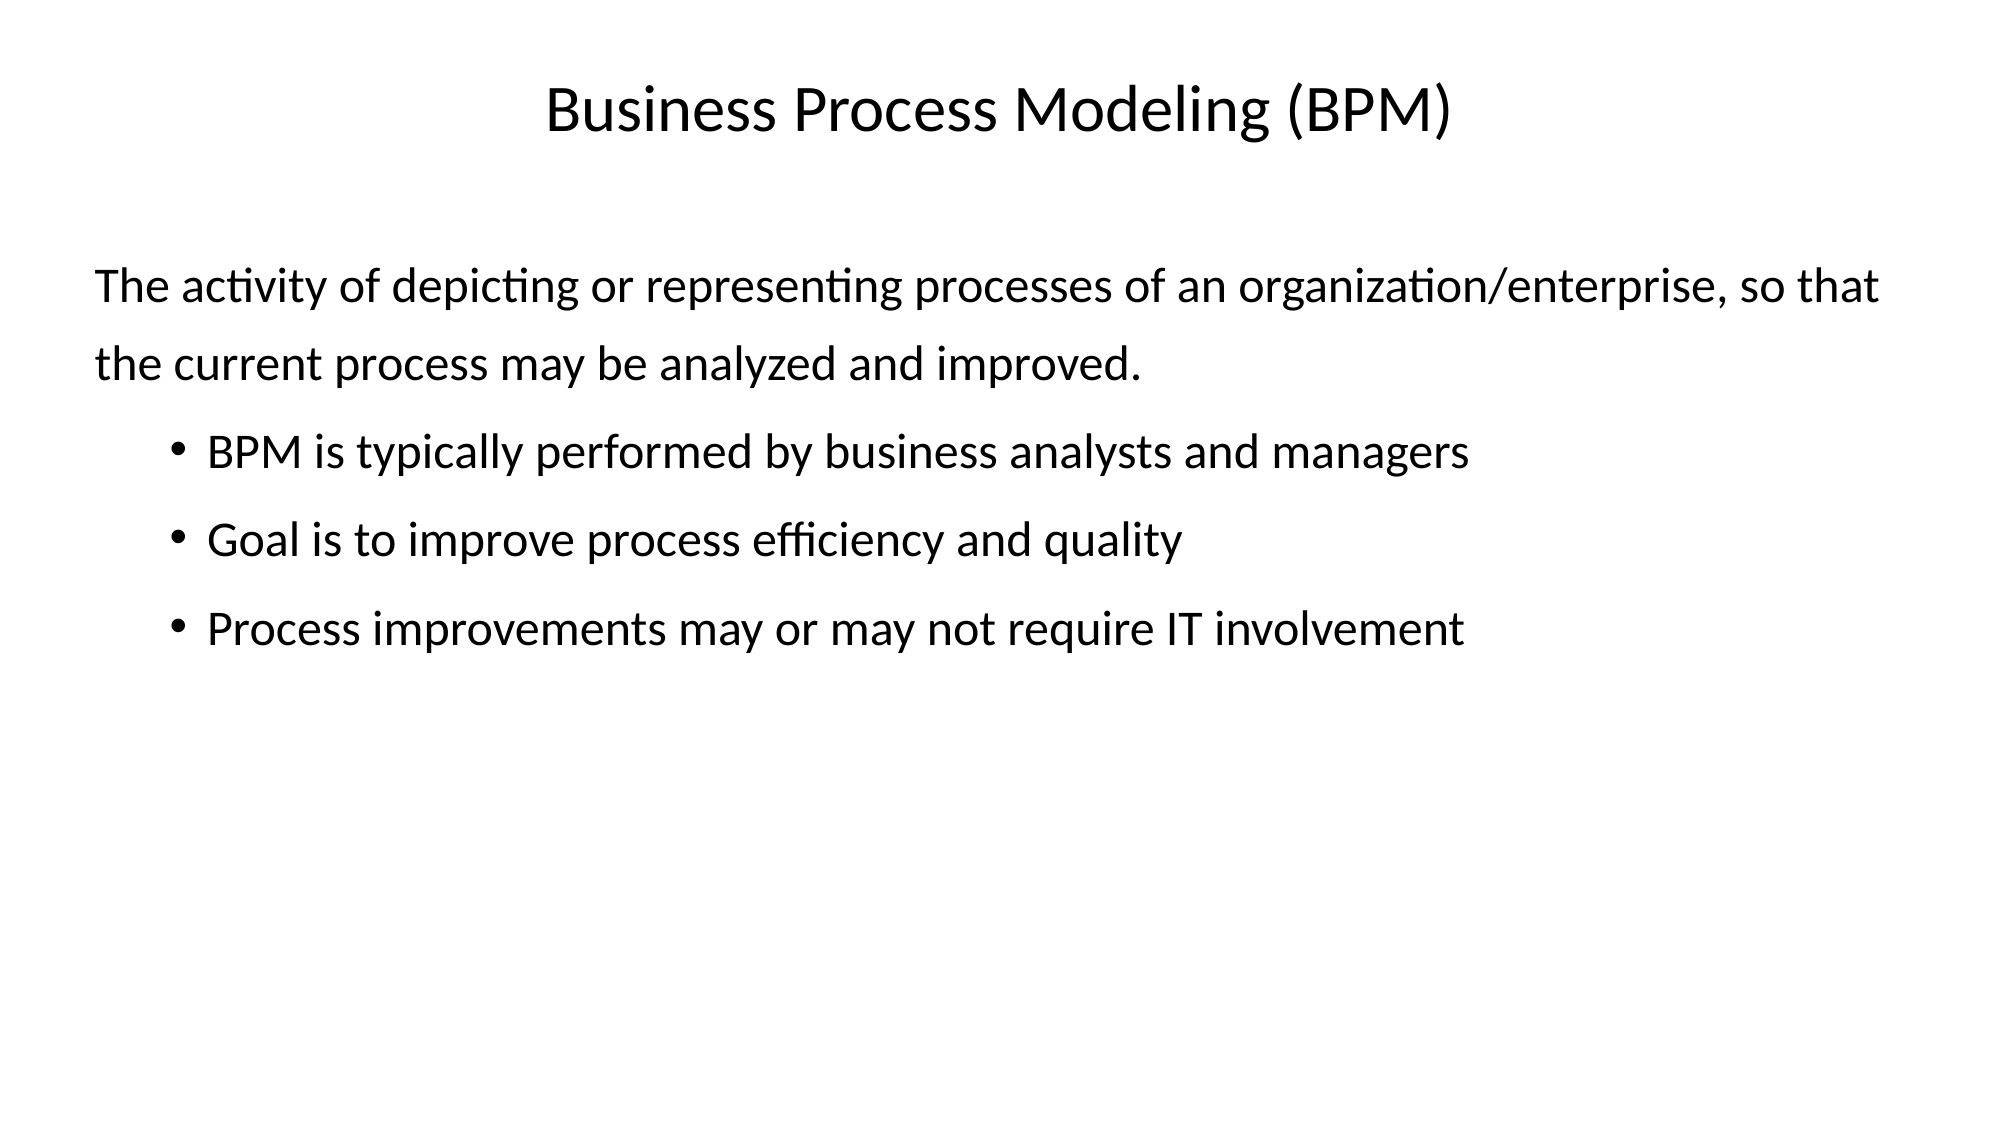

# Business Process Modeling (BPM)
The activity of depicting or representing processes of an organization/enterprise, so that the current process may be analyzed and improved.
BPM is typically performed by business analysts and managers
Goal is to improve process efficiency and quality
Process improvements may or may not require IT involvement